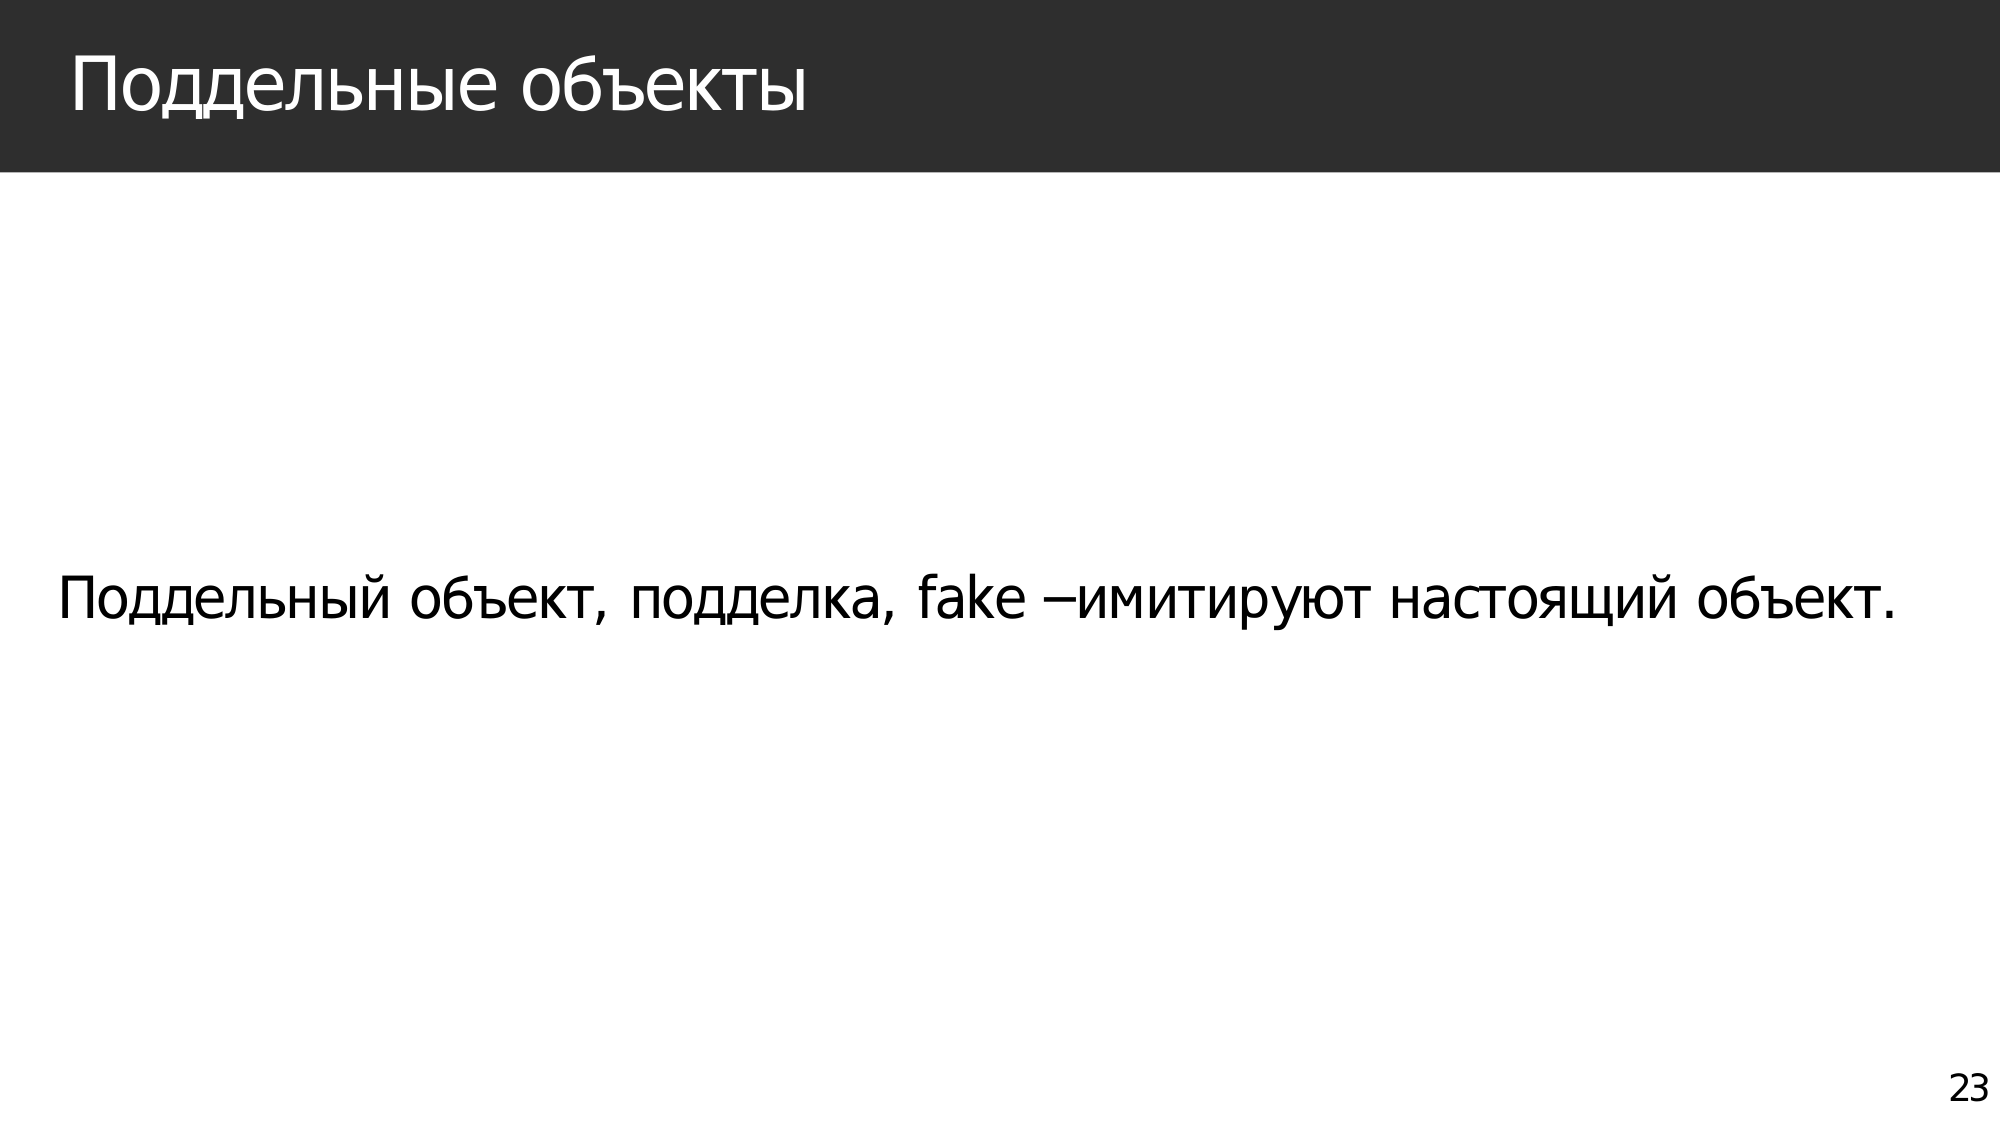

# Поддельные объекты

Поддельный объект, подделка, fake –имитируют настоящий объект.

23